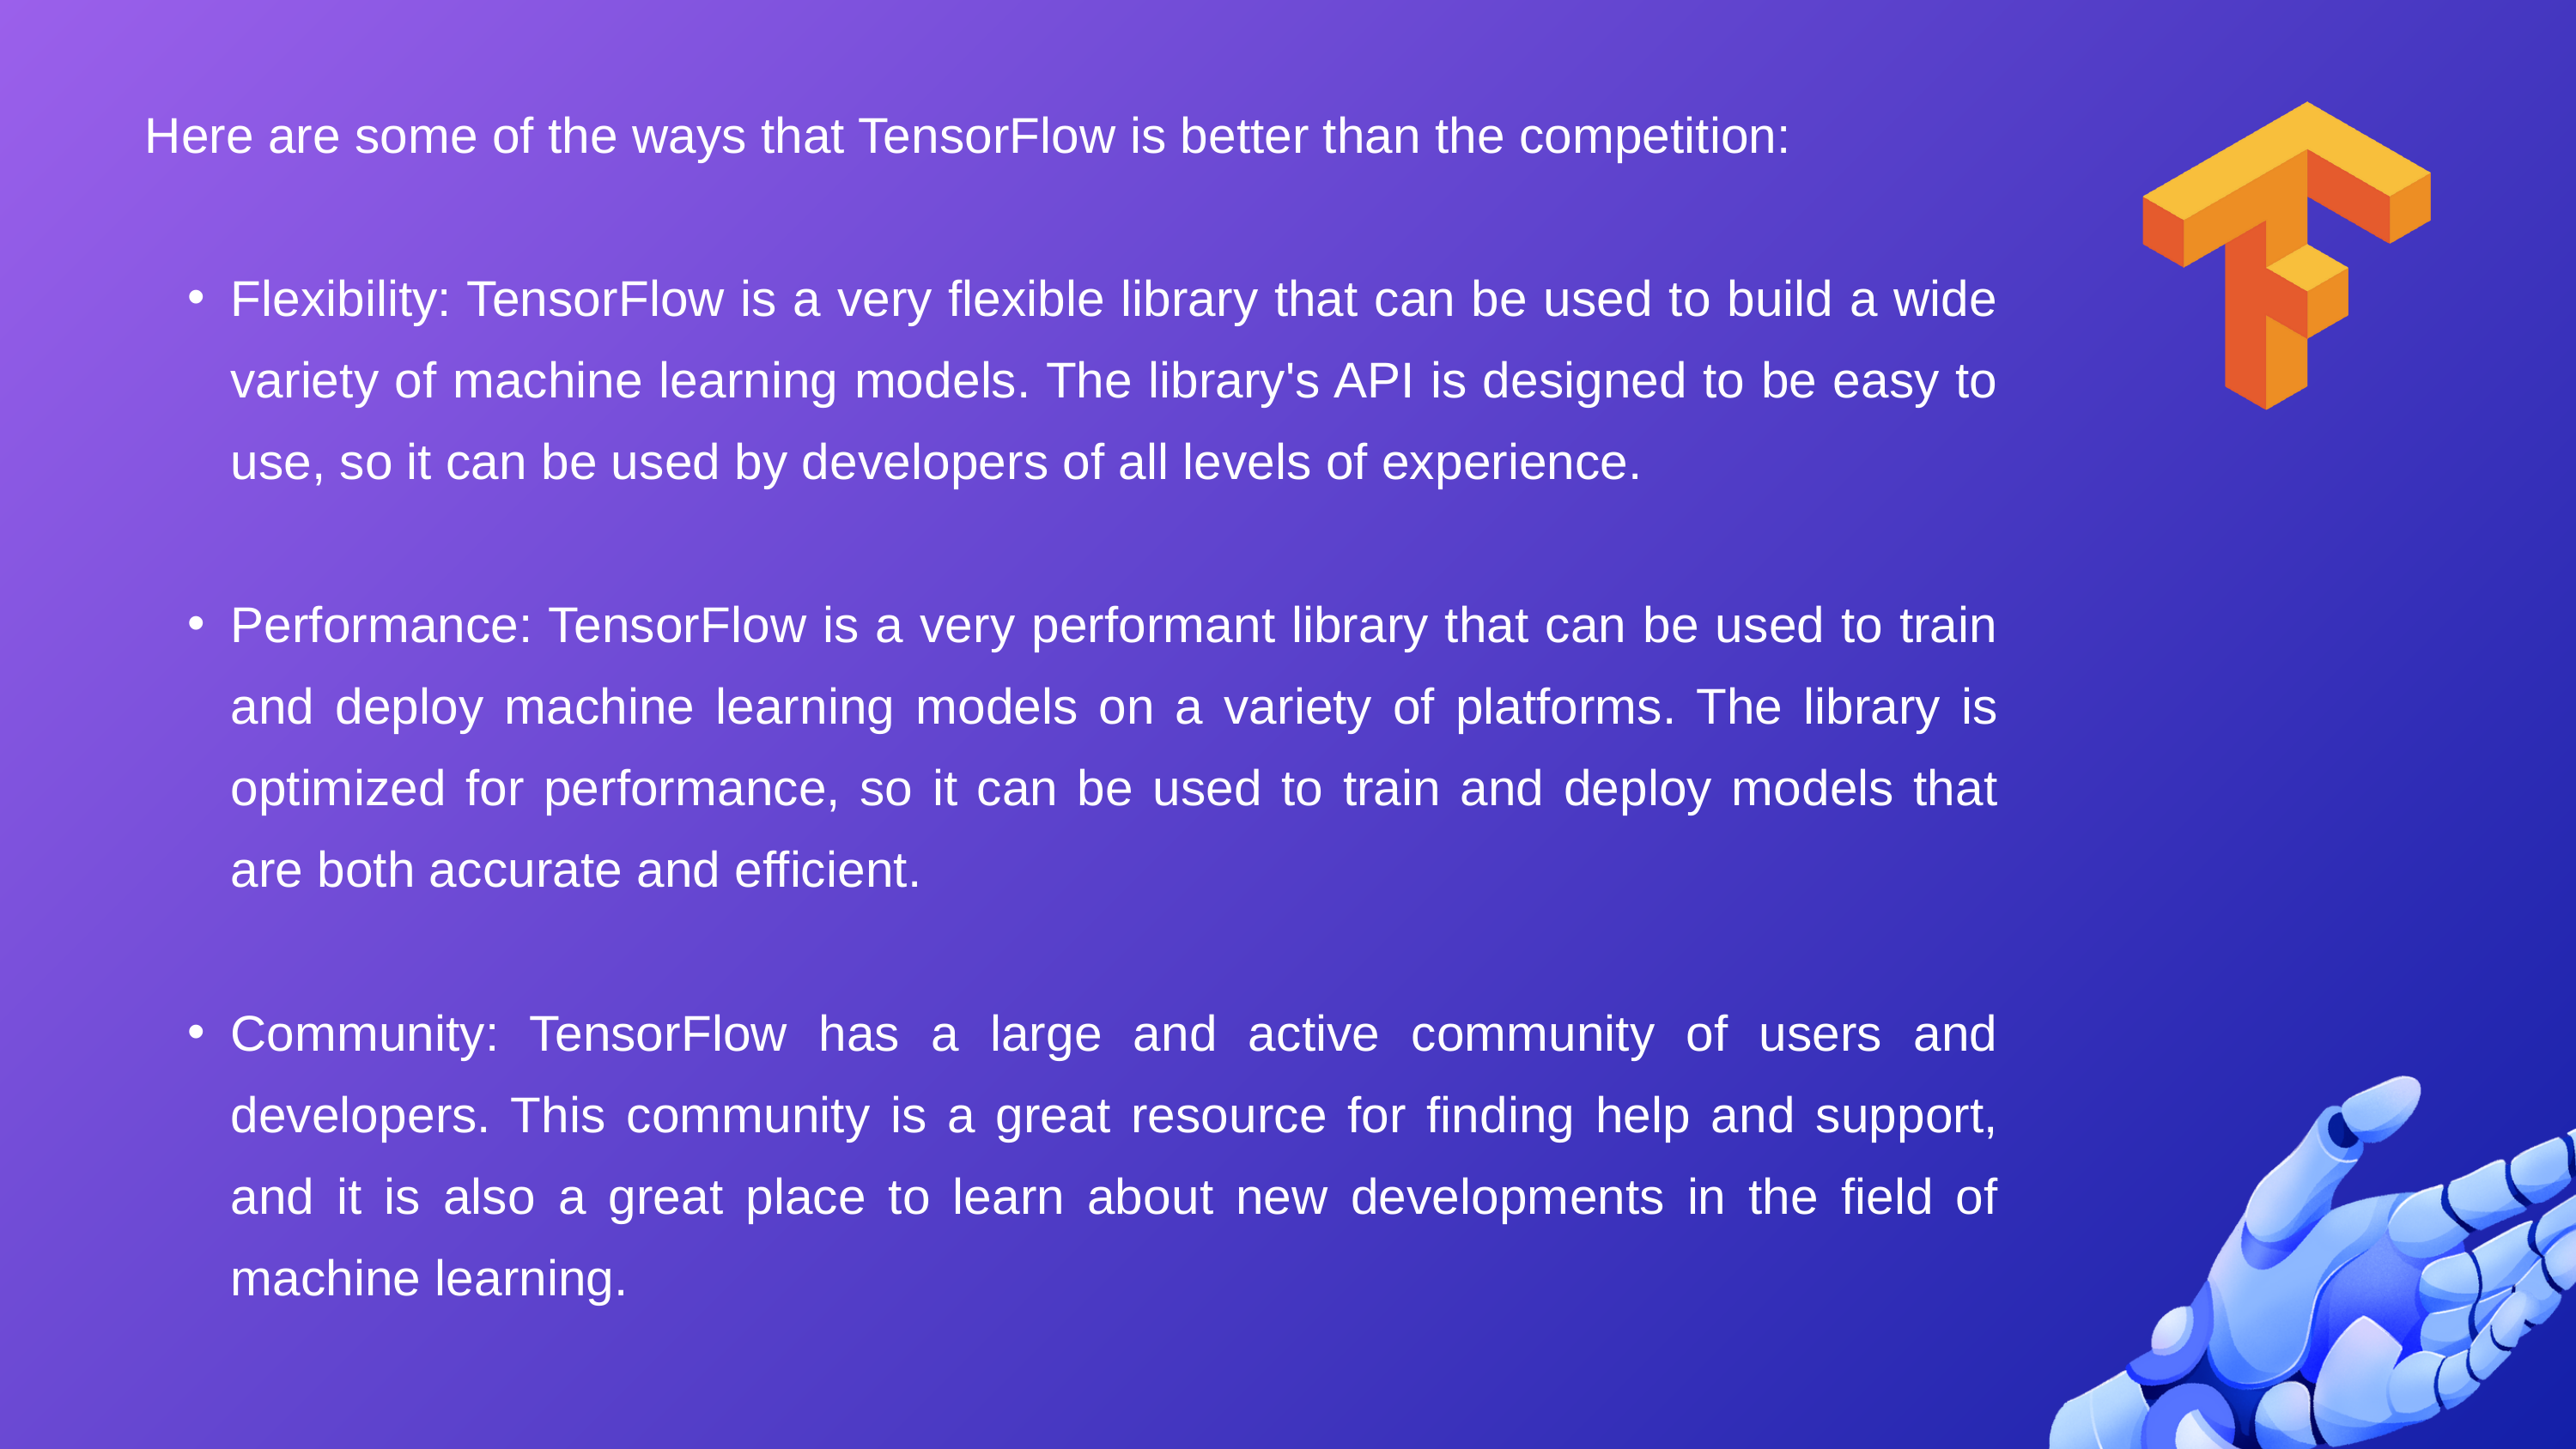

Here are some of the ways that TensorFlow is better than the competition:

Flexibility: TensorFlow is a very flexible library that can be used to build a wide variety of machine learning models. The library's API is designed to be easy to use, so it can be used by developers of all levels of experience.

Performance: TensorFlow is a very performant library that can be used to train and deploy machine learning models on a variety of platforms. The library is optimized for performance, so it can be used to train and deploy models that are both accurate and efficient.

Community: TensorFlow has a large and active community of users and developers. This community is a great resource for finding help and support, and it is also a great place to learn about new developments in the field of machine learning.